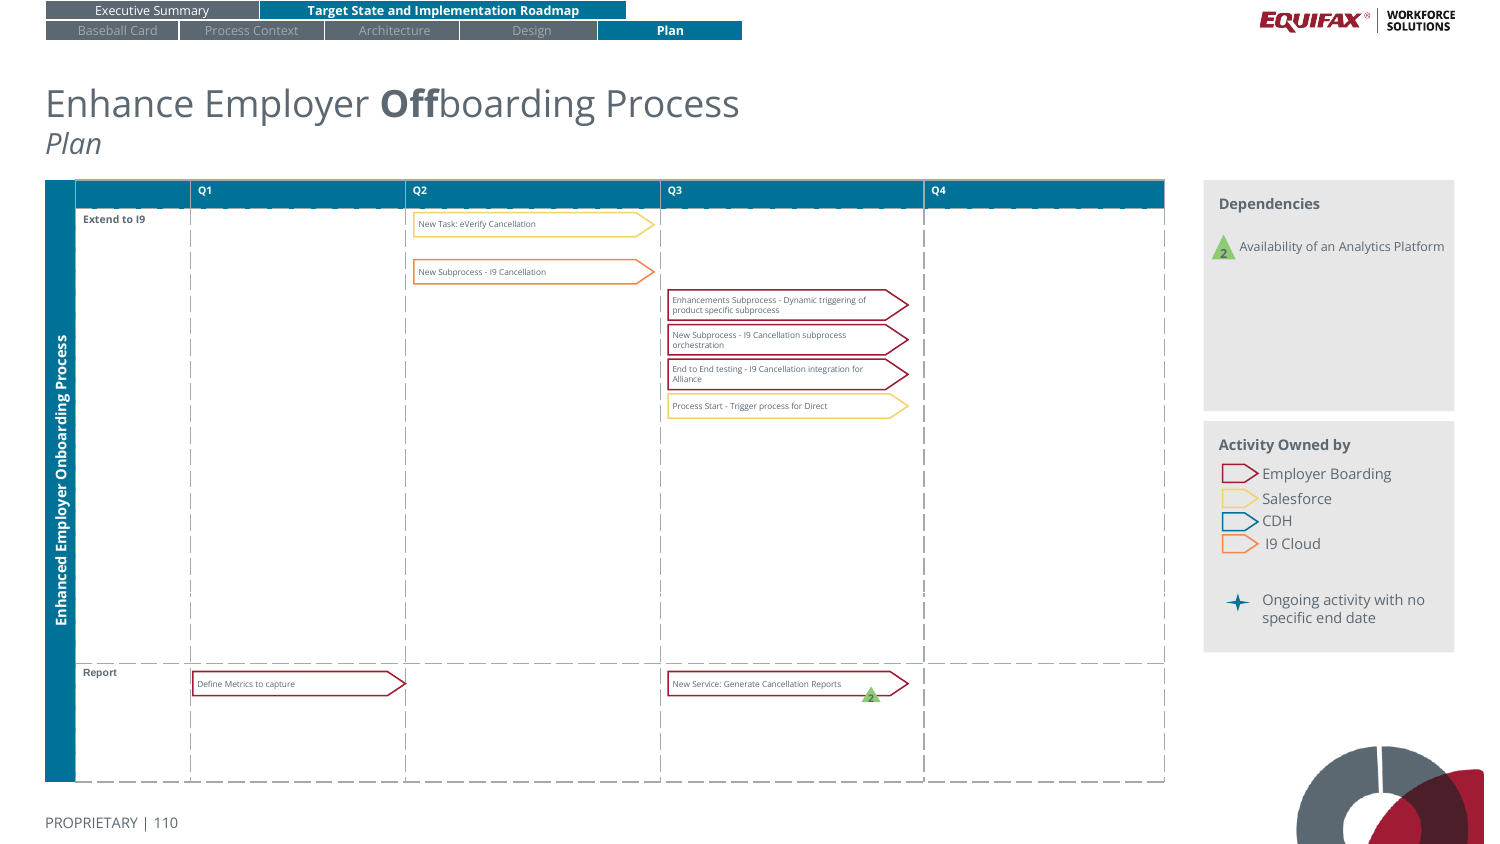

Executive Summary
Target State and Implementation Roadmap
Baseball Card
Process Context
Architecture
Design
Plan
# Enhance Employer Offboarding Process
Plan
|  | Q1 | Q2 | Q3 | Q4 |
| --- | --- | --- | --- | --- |
| Extend to I9 |  |  |  |  |
|  |  |  |  |  |
| Report |  |  |  |  |
Dependencies
New Task: eVerify Cancellation
2
Availability of an Analytics Platform
New Subprocess - I9 Cancellation
Enhancements Subprocess - Dynamic triggering of product specific subprocess
New Subprocess - I9 Cancellation subprocess orchestration
End to End testing - I9 Cancellation integration for Alliance
Process Start - Trigger process for Direct
Activity Owned by

Employer Boarding
Enhanced Employer Onboarding Process

Salesforce
CDH

I9 Cloud
Ongoing activity with no specific end date

Define Metrics to capture
New Service: Generate Cancellation Reports
2